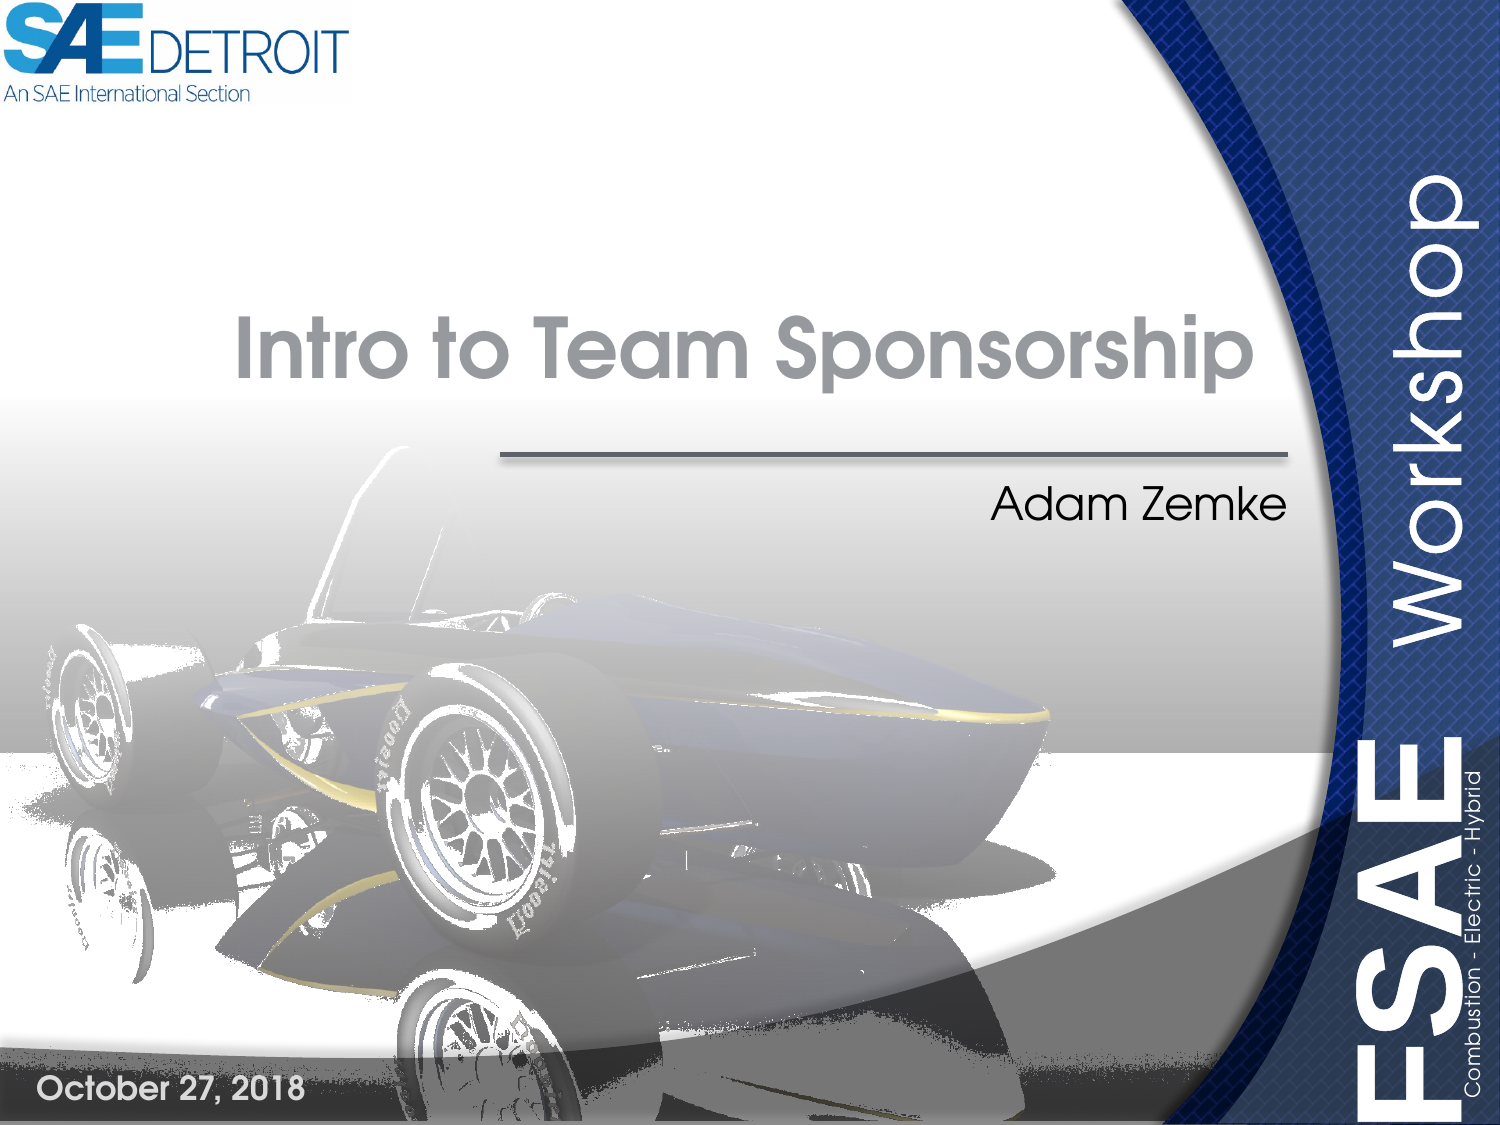

# Intro to Team Sponsorship
Adam Zemke
October 27, 2018